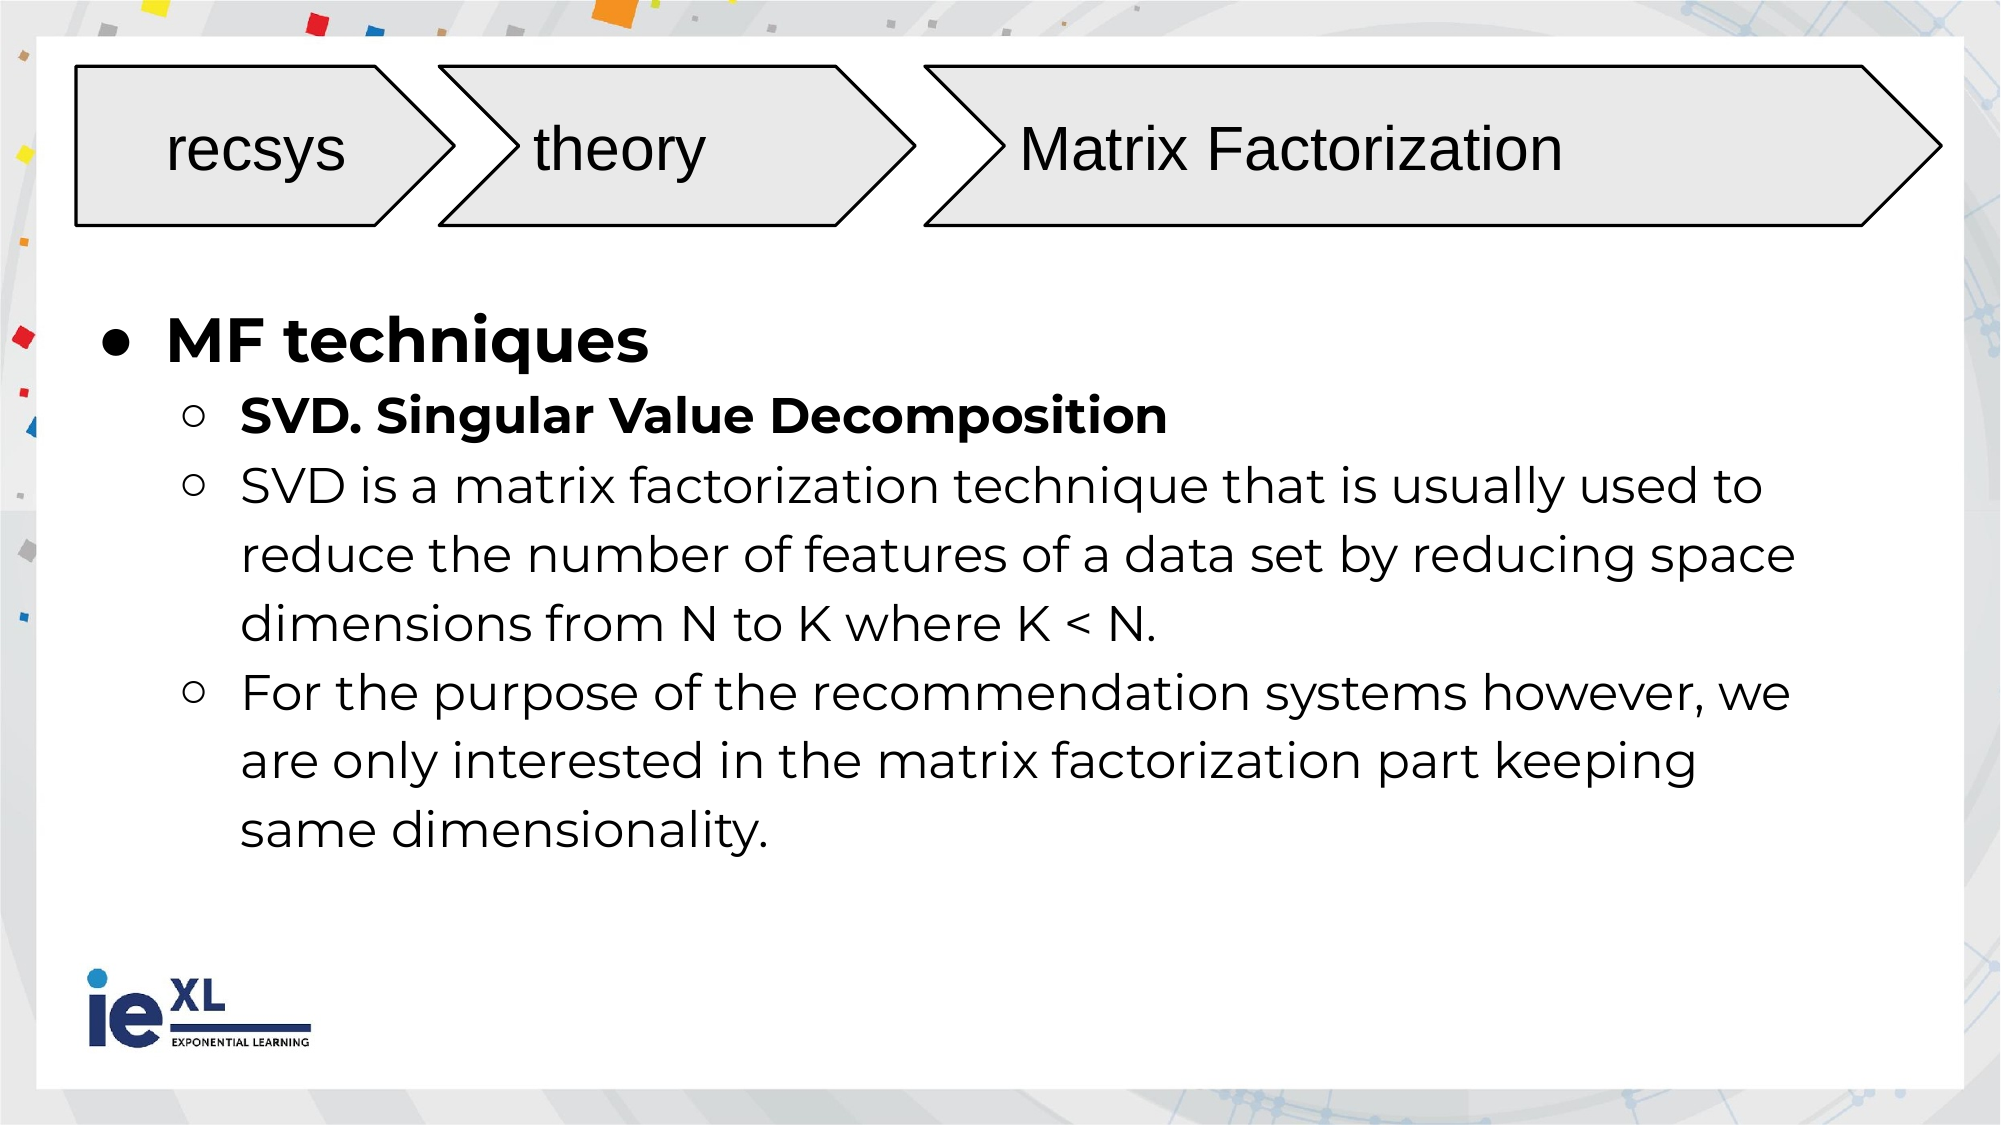

recsys
theory
Matrix Factorization

MF techniques
SVD. Singular Value Decomposition
SVD is a matrix factorization technique that is usually used to reduce the number of features of a data set by reducing space dimensions from N to K where K < N.
For the purpose of the recommendation systems however, we are only interested in the matrix factorization part keeping same dimensionality.